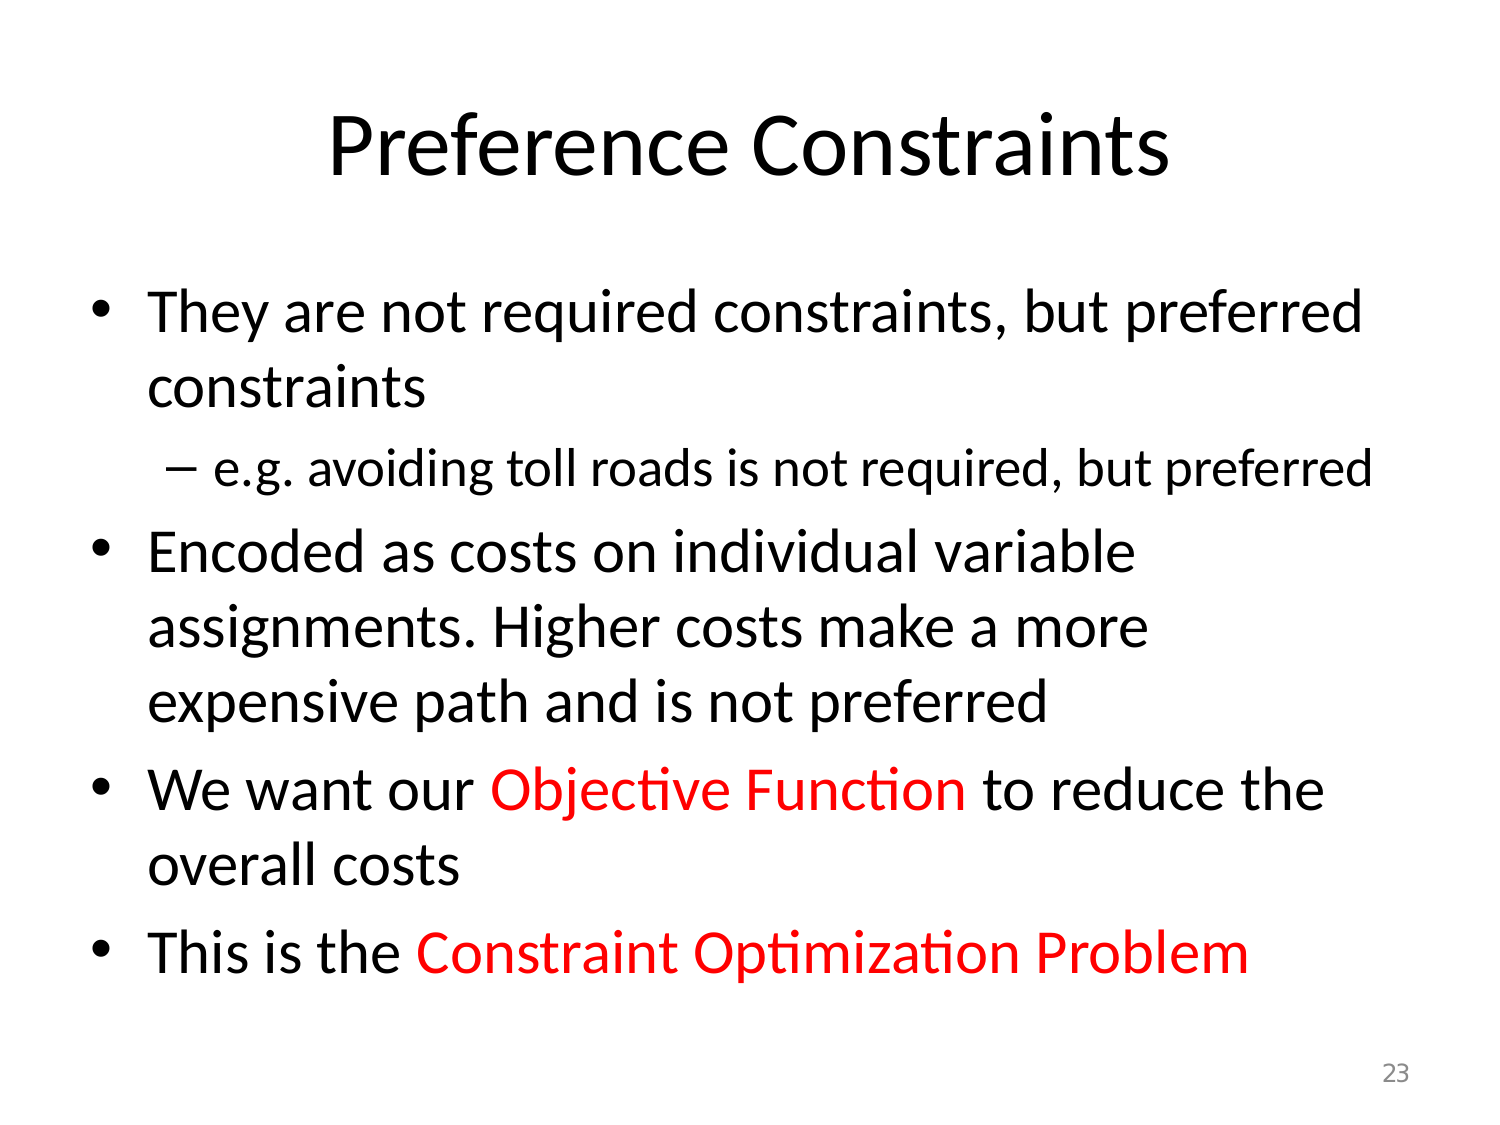

# Preference Constraints
They are not required constraints, but preferred constraints
e.g. avoiding toll roads is not required, but preferred
Encoded as costs on individual variable assignments. Higher costs make a more expensive path and is not preferred
We want our Objective Function to reduce the overall costs
This is the Constraint Optimization Problem
23